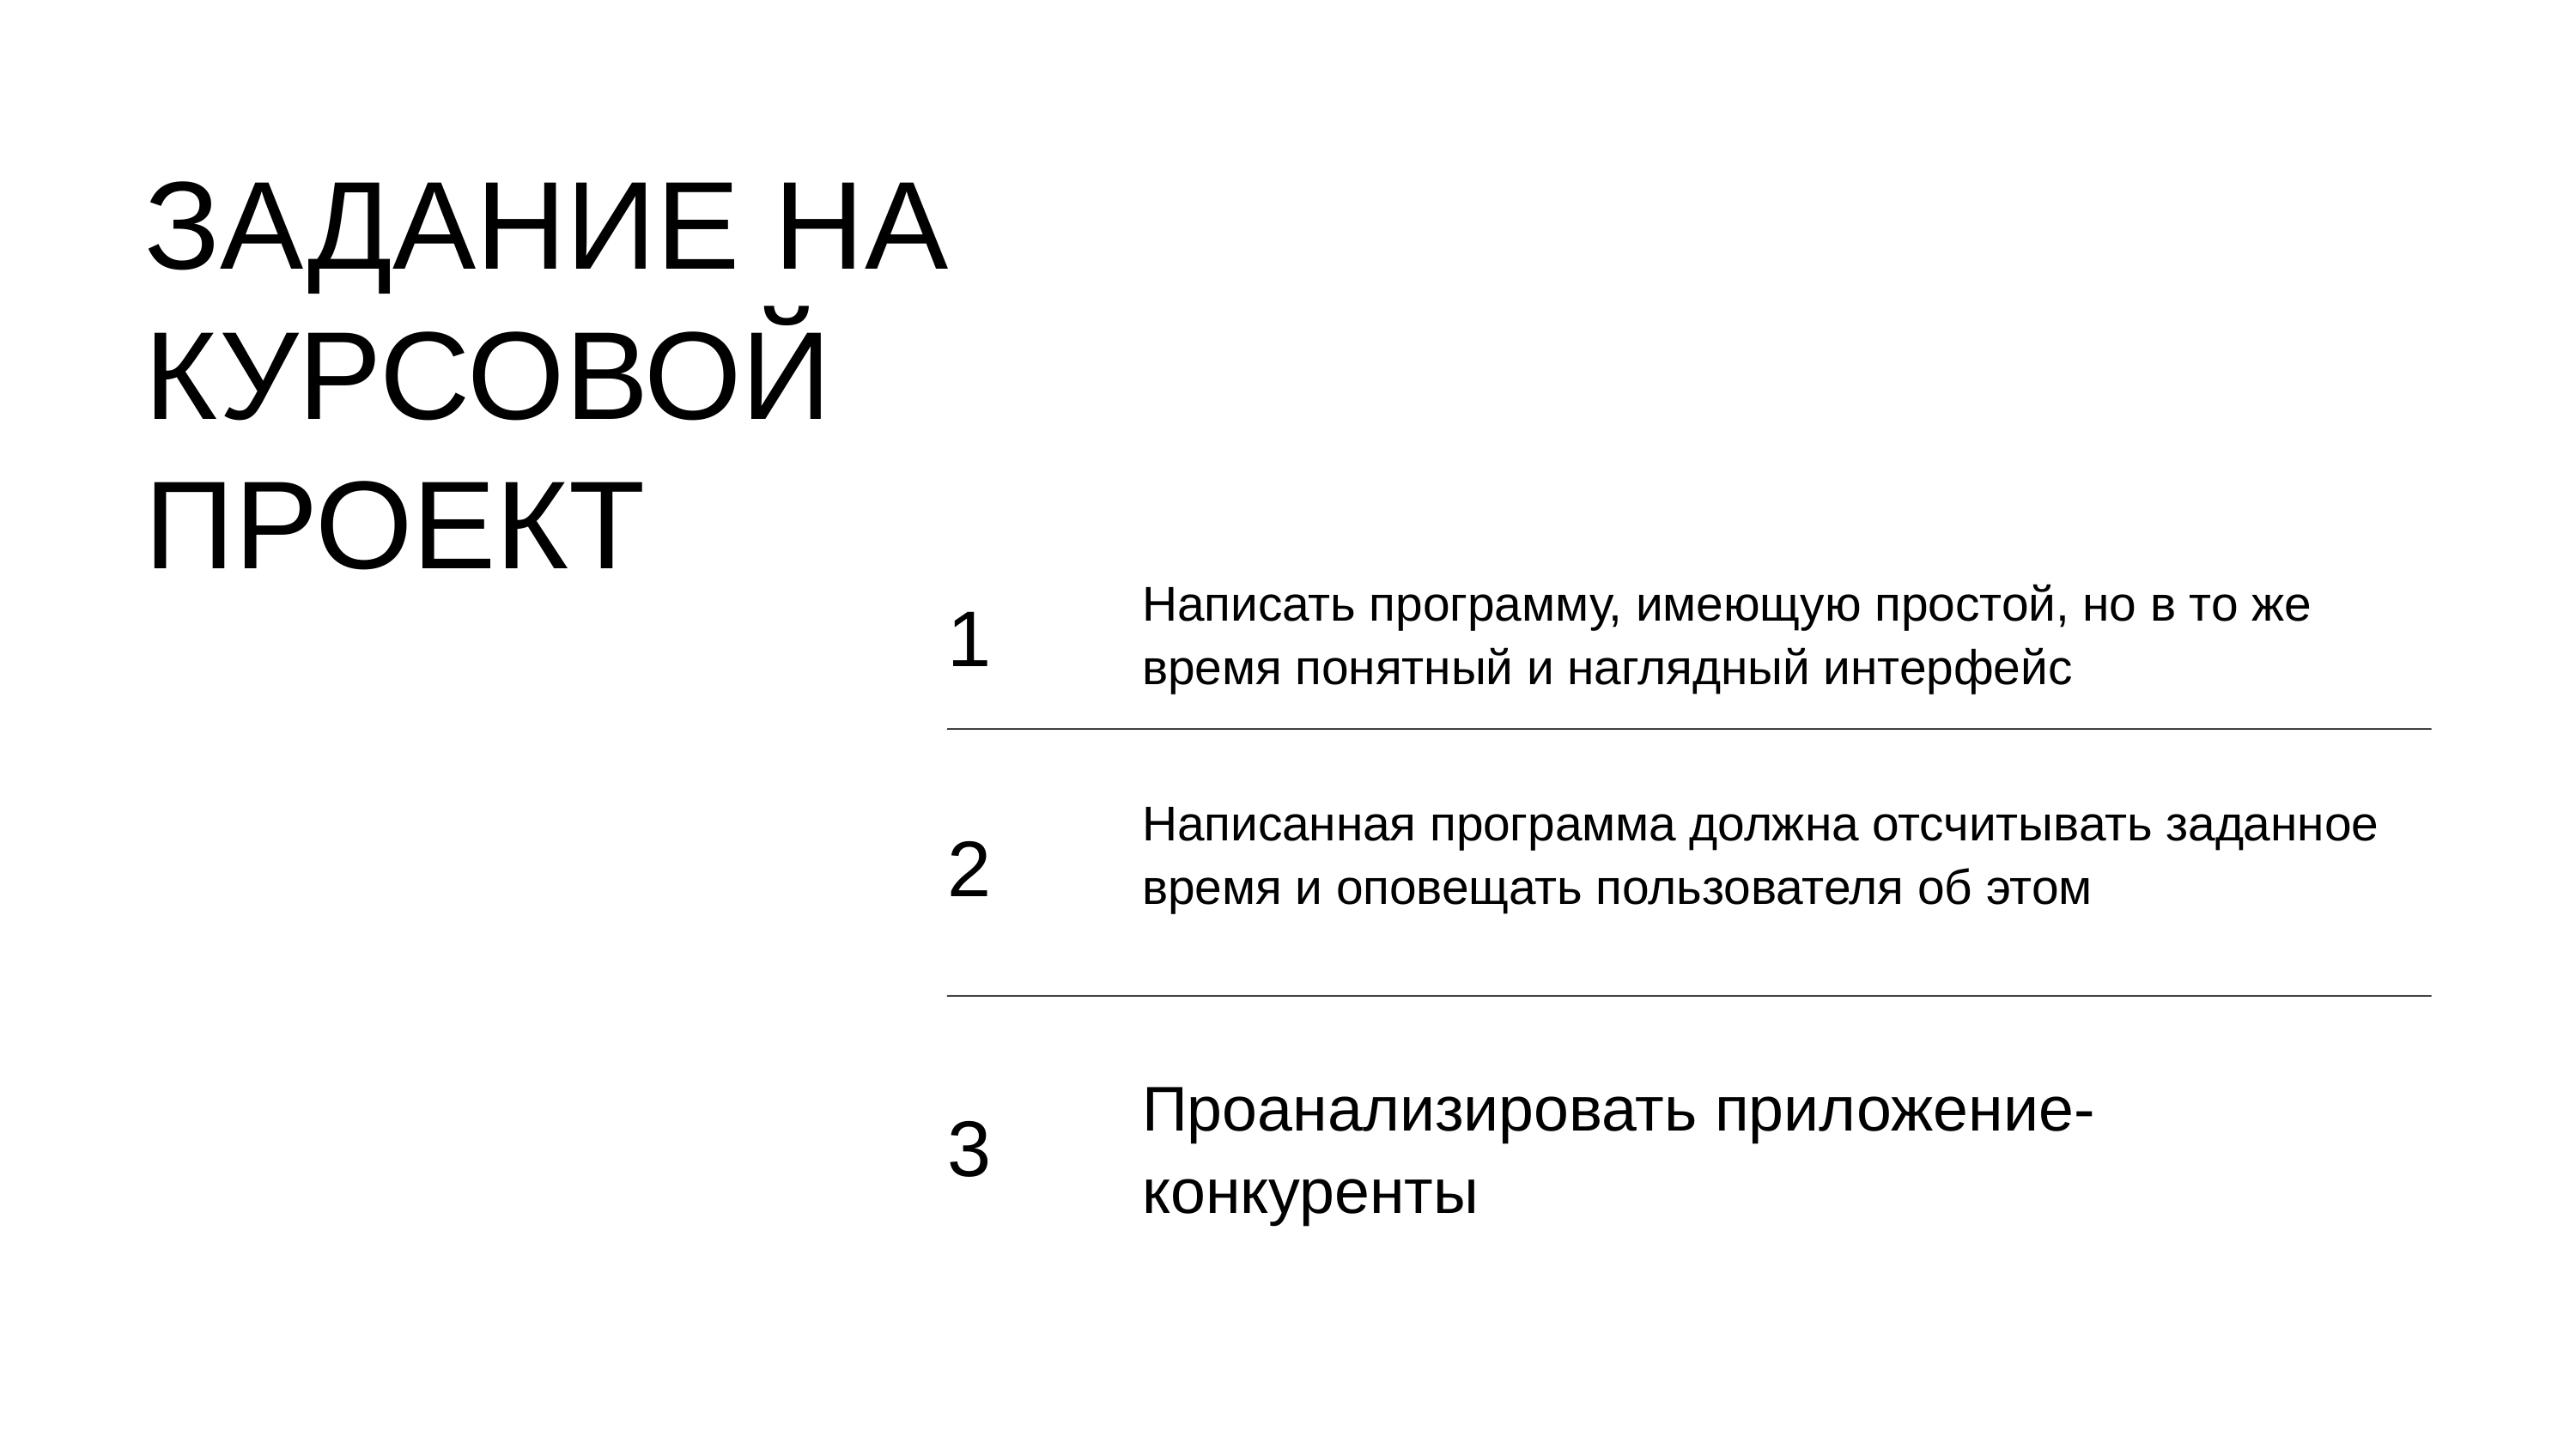

ЗАДАНИЕ НА КУРСОВОЙ ПРОЕКТ
Написать программу, имеющую простой, но в то же время понятный и наглядный интерфейс
1

Написанная программа должна отсчитывать заданное время и оповещать пользователя об этом

2

Проанализировать приложение-конкуренты

3